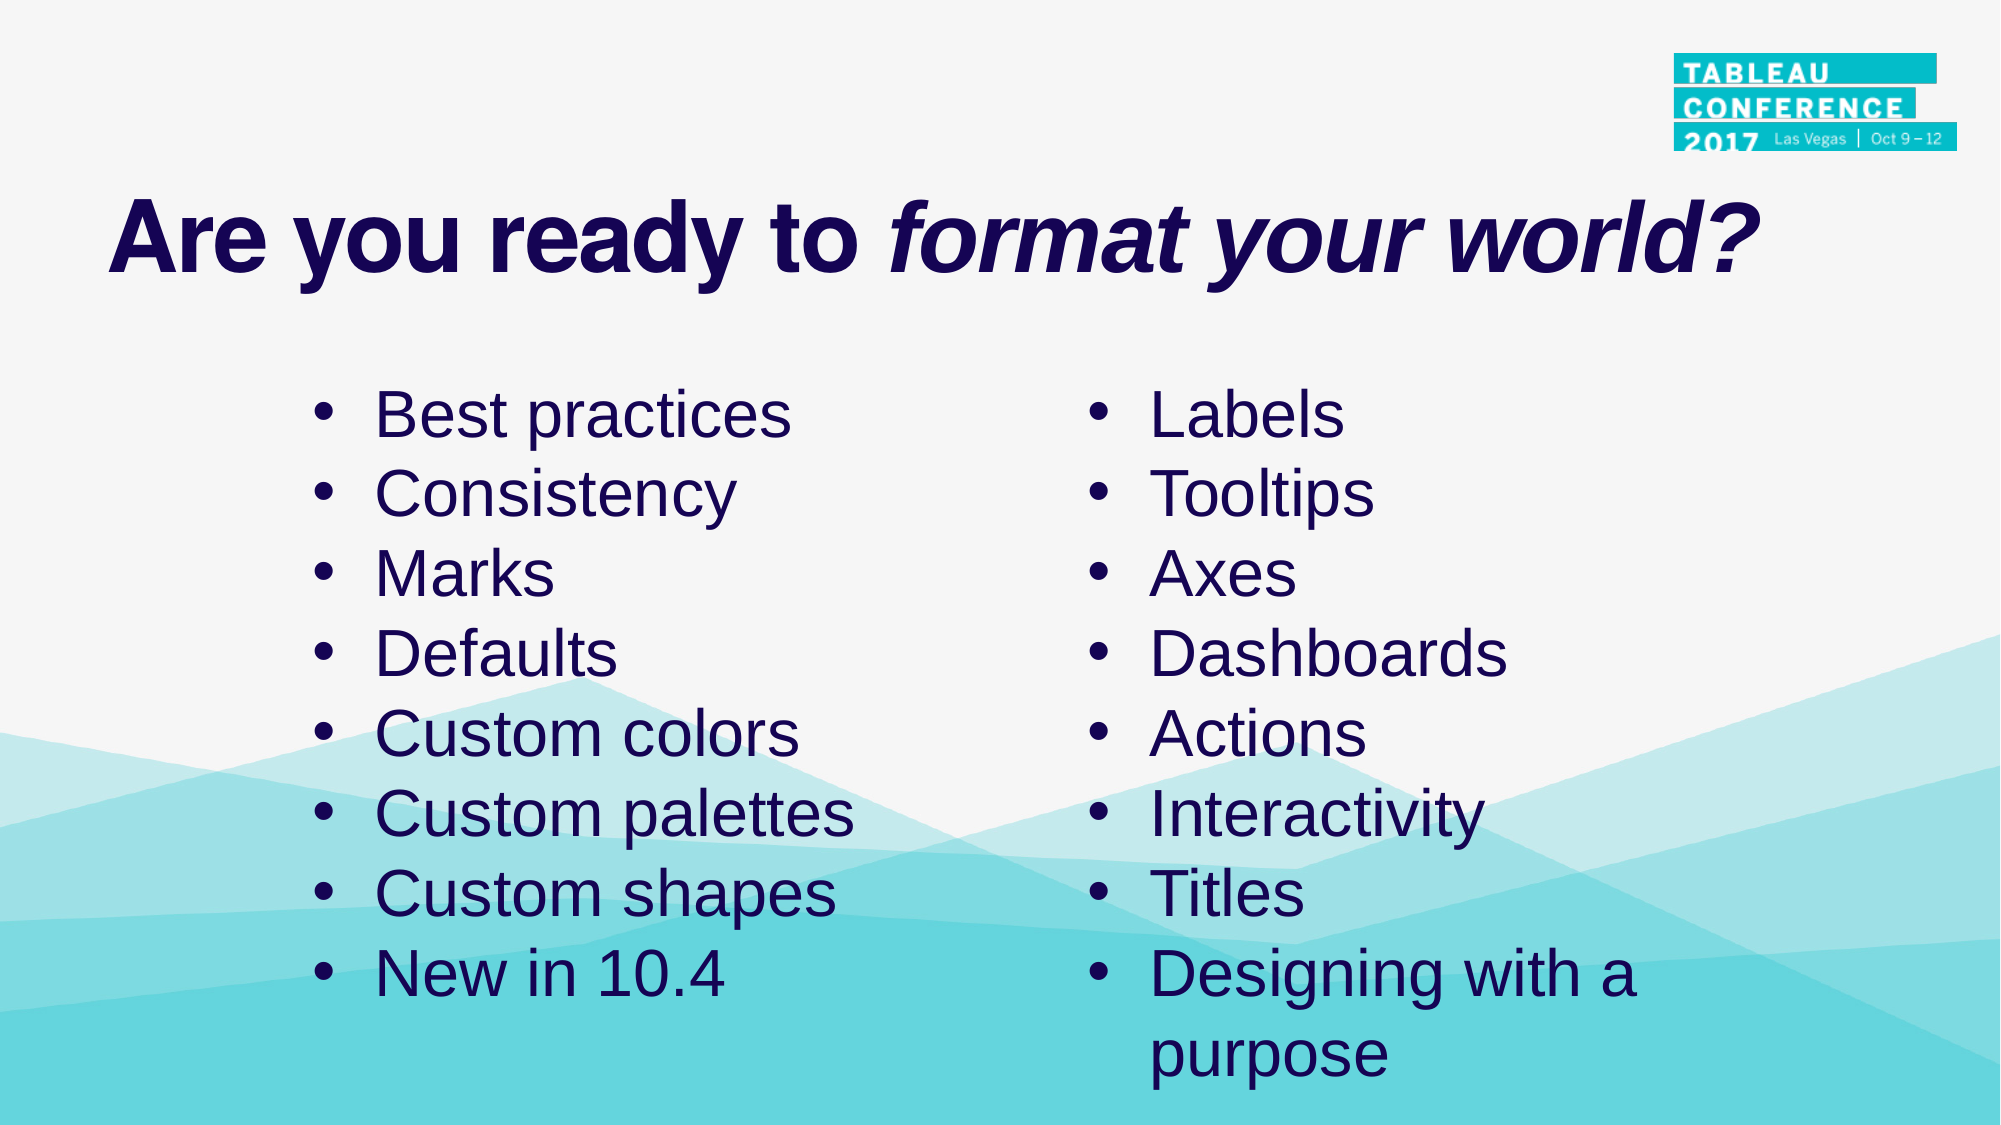

# Are you ready to format your world?
Best practices
Consistency
Marks
Defaults
Custom colors
Custom palettes
Custom shapes
New in 10.4
Labels
Tooltips
Axes
Dashboards
Actions
Interactivity
Titles
Designing with a purpose